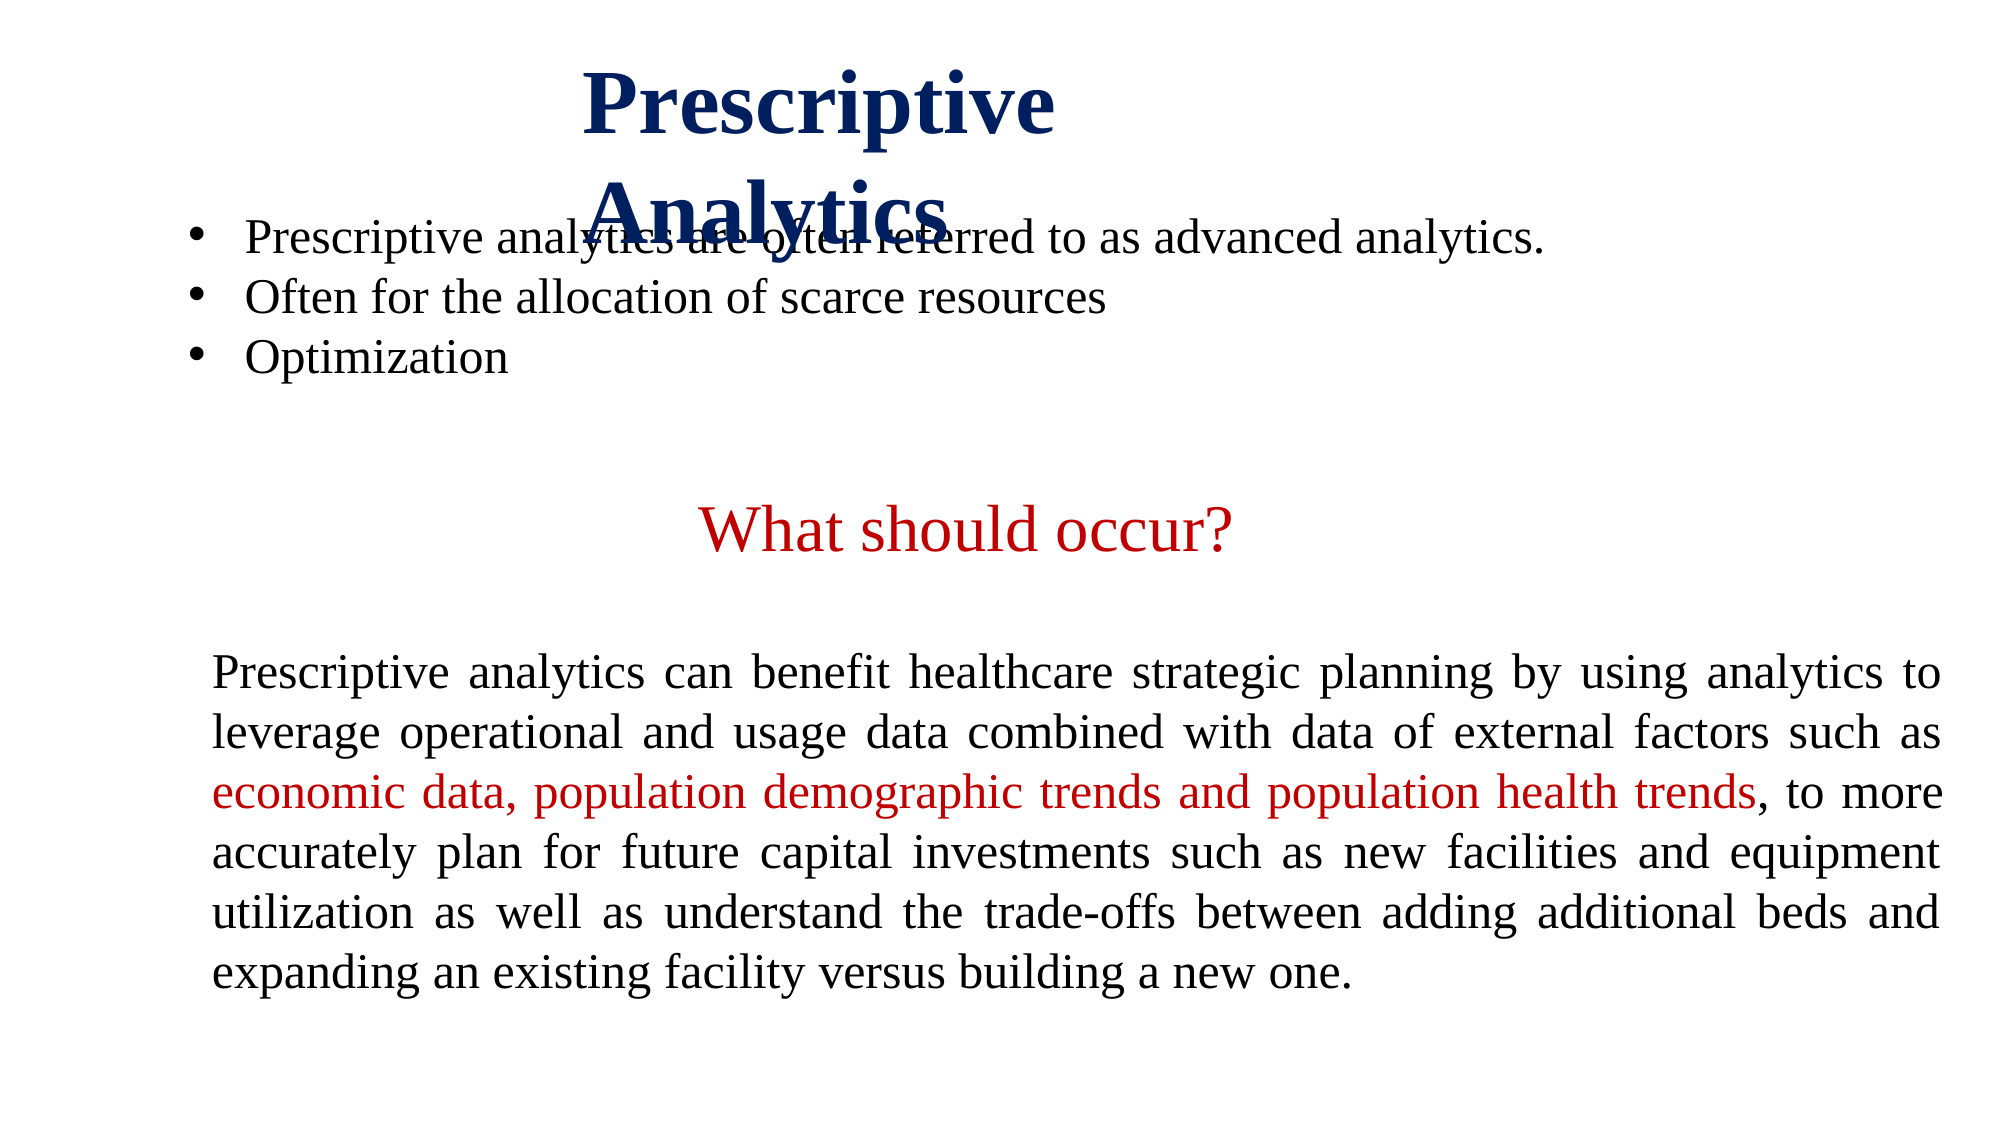

# Prescriptive Analytics
Prescriptive analytics are often referred to as advanced analytics.
Often for the allocation of scarce resources
Optimization

What should occur?

Prescriptive analytics can benefit healthcare strategic planning by using analytics to  leverage operational and usage data combined with data of external factors such as  economic data, population demographic trends and population health trends, to more  accurately plan for future capital investments such as new facilities and equipment  utilization as well as understand the trade-offs between adding additional beds and  expanding an existing facility versus building a new one.